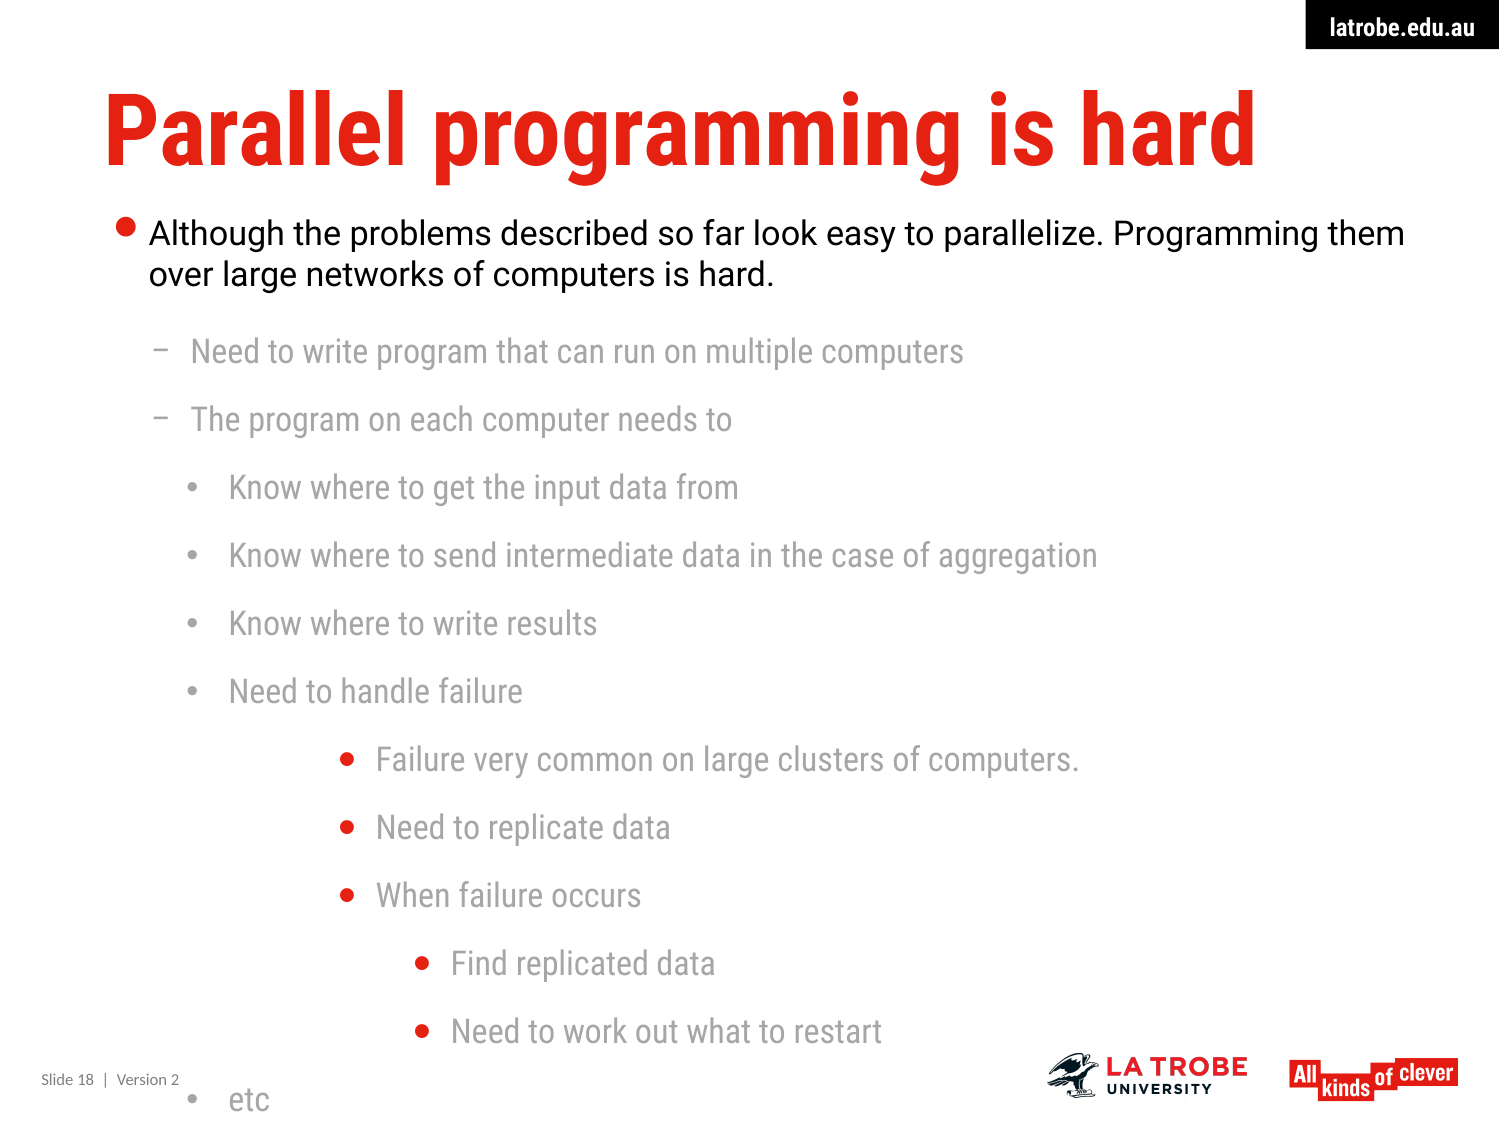

# Parallel programming is hard
Although the problems described so far look easy to parallelize. Programming them over large networks of computers is hard.
Need to write program that can run on multiple computers
The program on each computer needs to
Know where to get the input data from
Know where to send intermediate data in the case of aggregation
Know where to write results
Need to handle failure
Failure very common on large clusters of computers.
Need to replicate data
When failure occurs
Find replicated data
Need to work out what to restart
etc